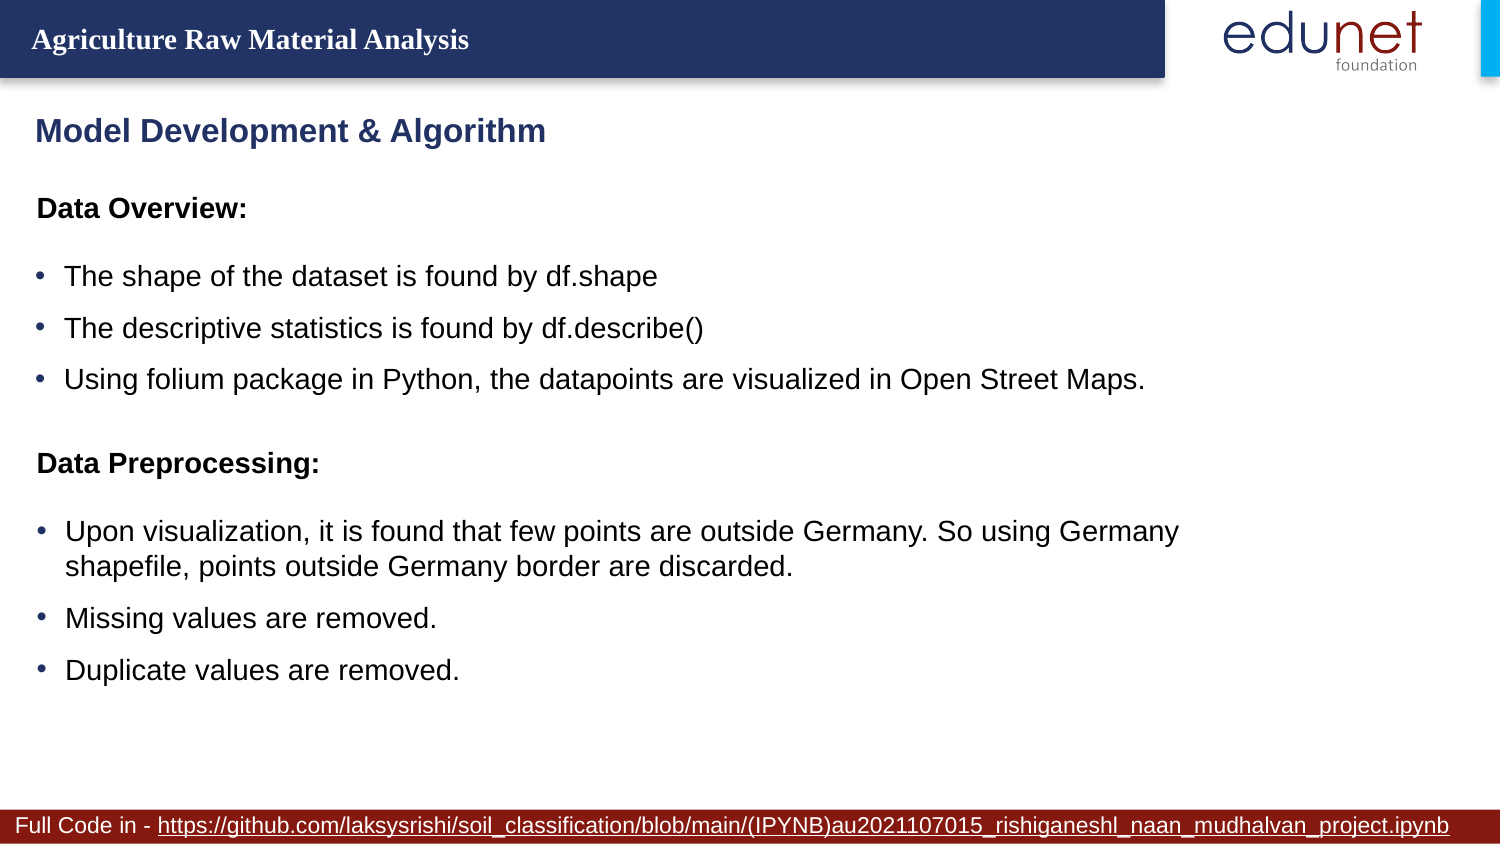

Agriculture Raw Material Analysis

Model Development & Algorithm
Data Overview:
The shape of the dataset is found by df.shape
The descriptive statistics is found by df.describe()
Using folium package in Python, the datapoints are visualized in Open Street Maps.
Data Preprocessing:
Upon visualization, it is found that few points are outside Germany. So using Germany shapefile, points outside Germany border are discarded.
Missing values are removed.
Duplicate values are removed.
Full Code in - https://github.com/laksysrishi/soil_classification/blob/main/(IPYNB)au2021107015_rishiganeshl_naan_mudhalvan_project.ipynb